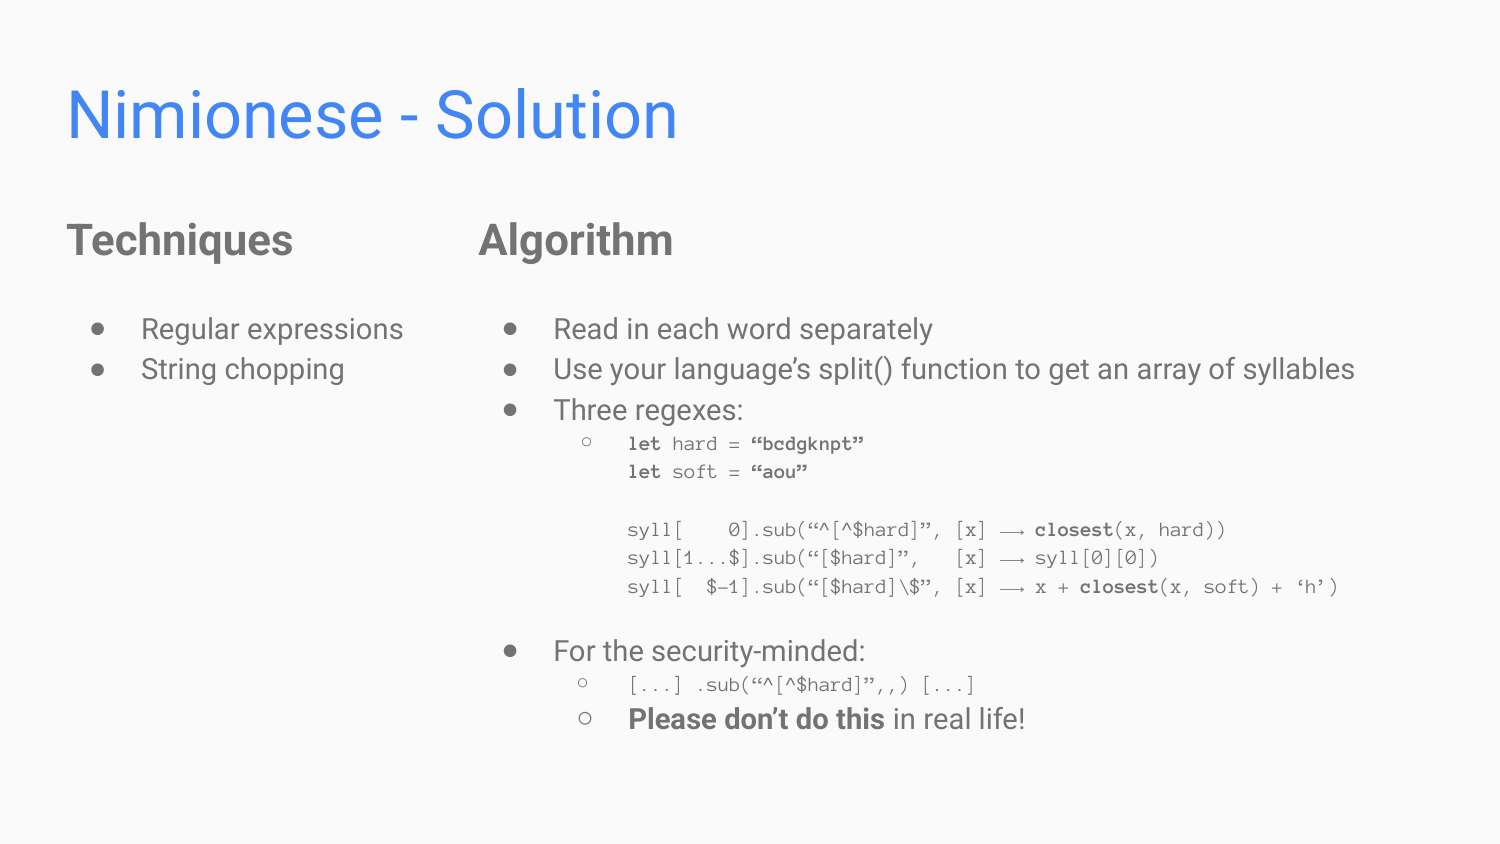

Nimionese - Solution
Techniques
Algorithm
Regular expressions
String chopping
Read in each word separately
Use your language’s split() function to get an array of syllables
Three regexes:
let hard = “bcdgknpt”
let soft = “aou”
syll[    0].sub(“^[^$hard]”, [x] ⟶ closest(x, hard))
syll[1...$].sub(“[$hard]”,   [x] ⟶ syll[0][0])
syll[  $-1].sub(“[$hard]\$”, [x] ⟶ x + closest(x, soft) + ‘h’)
For the security-minded:
[...] .sub(“^[^$hard]”,,) [...]
Please don’t do this in real life!